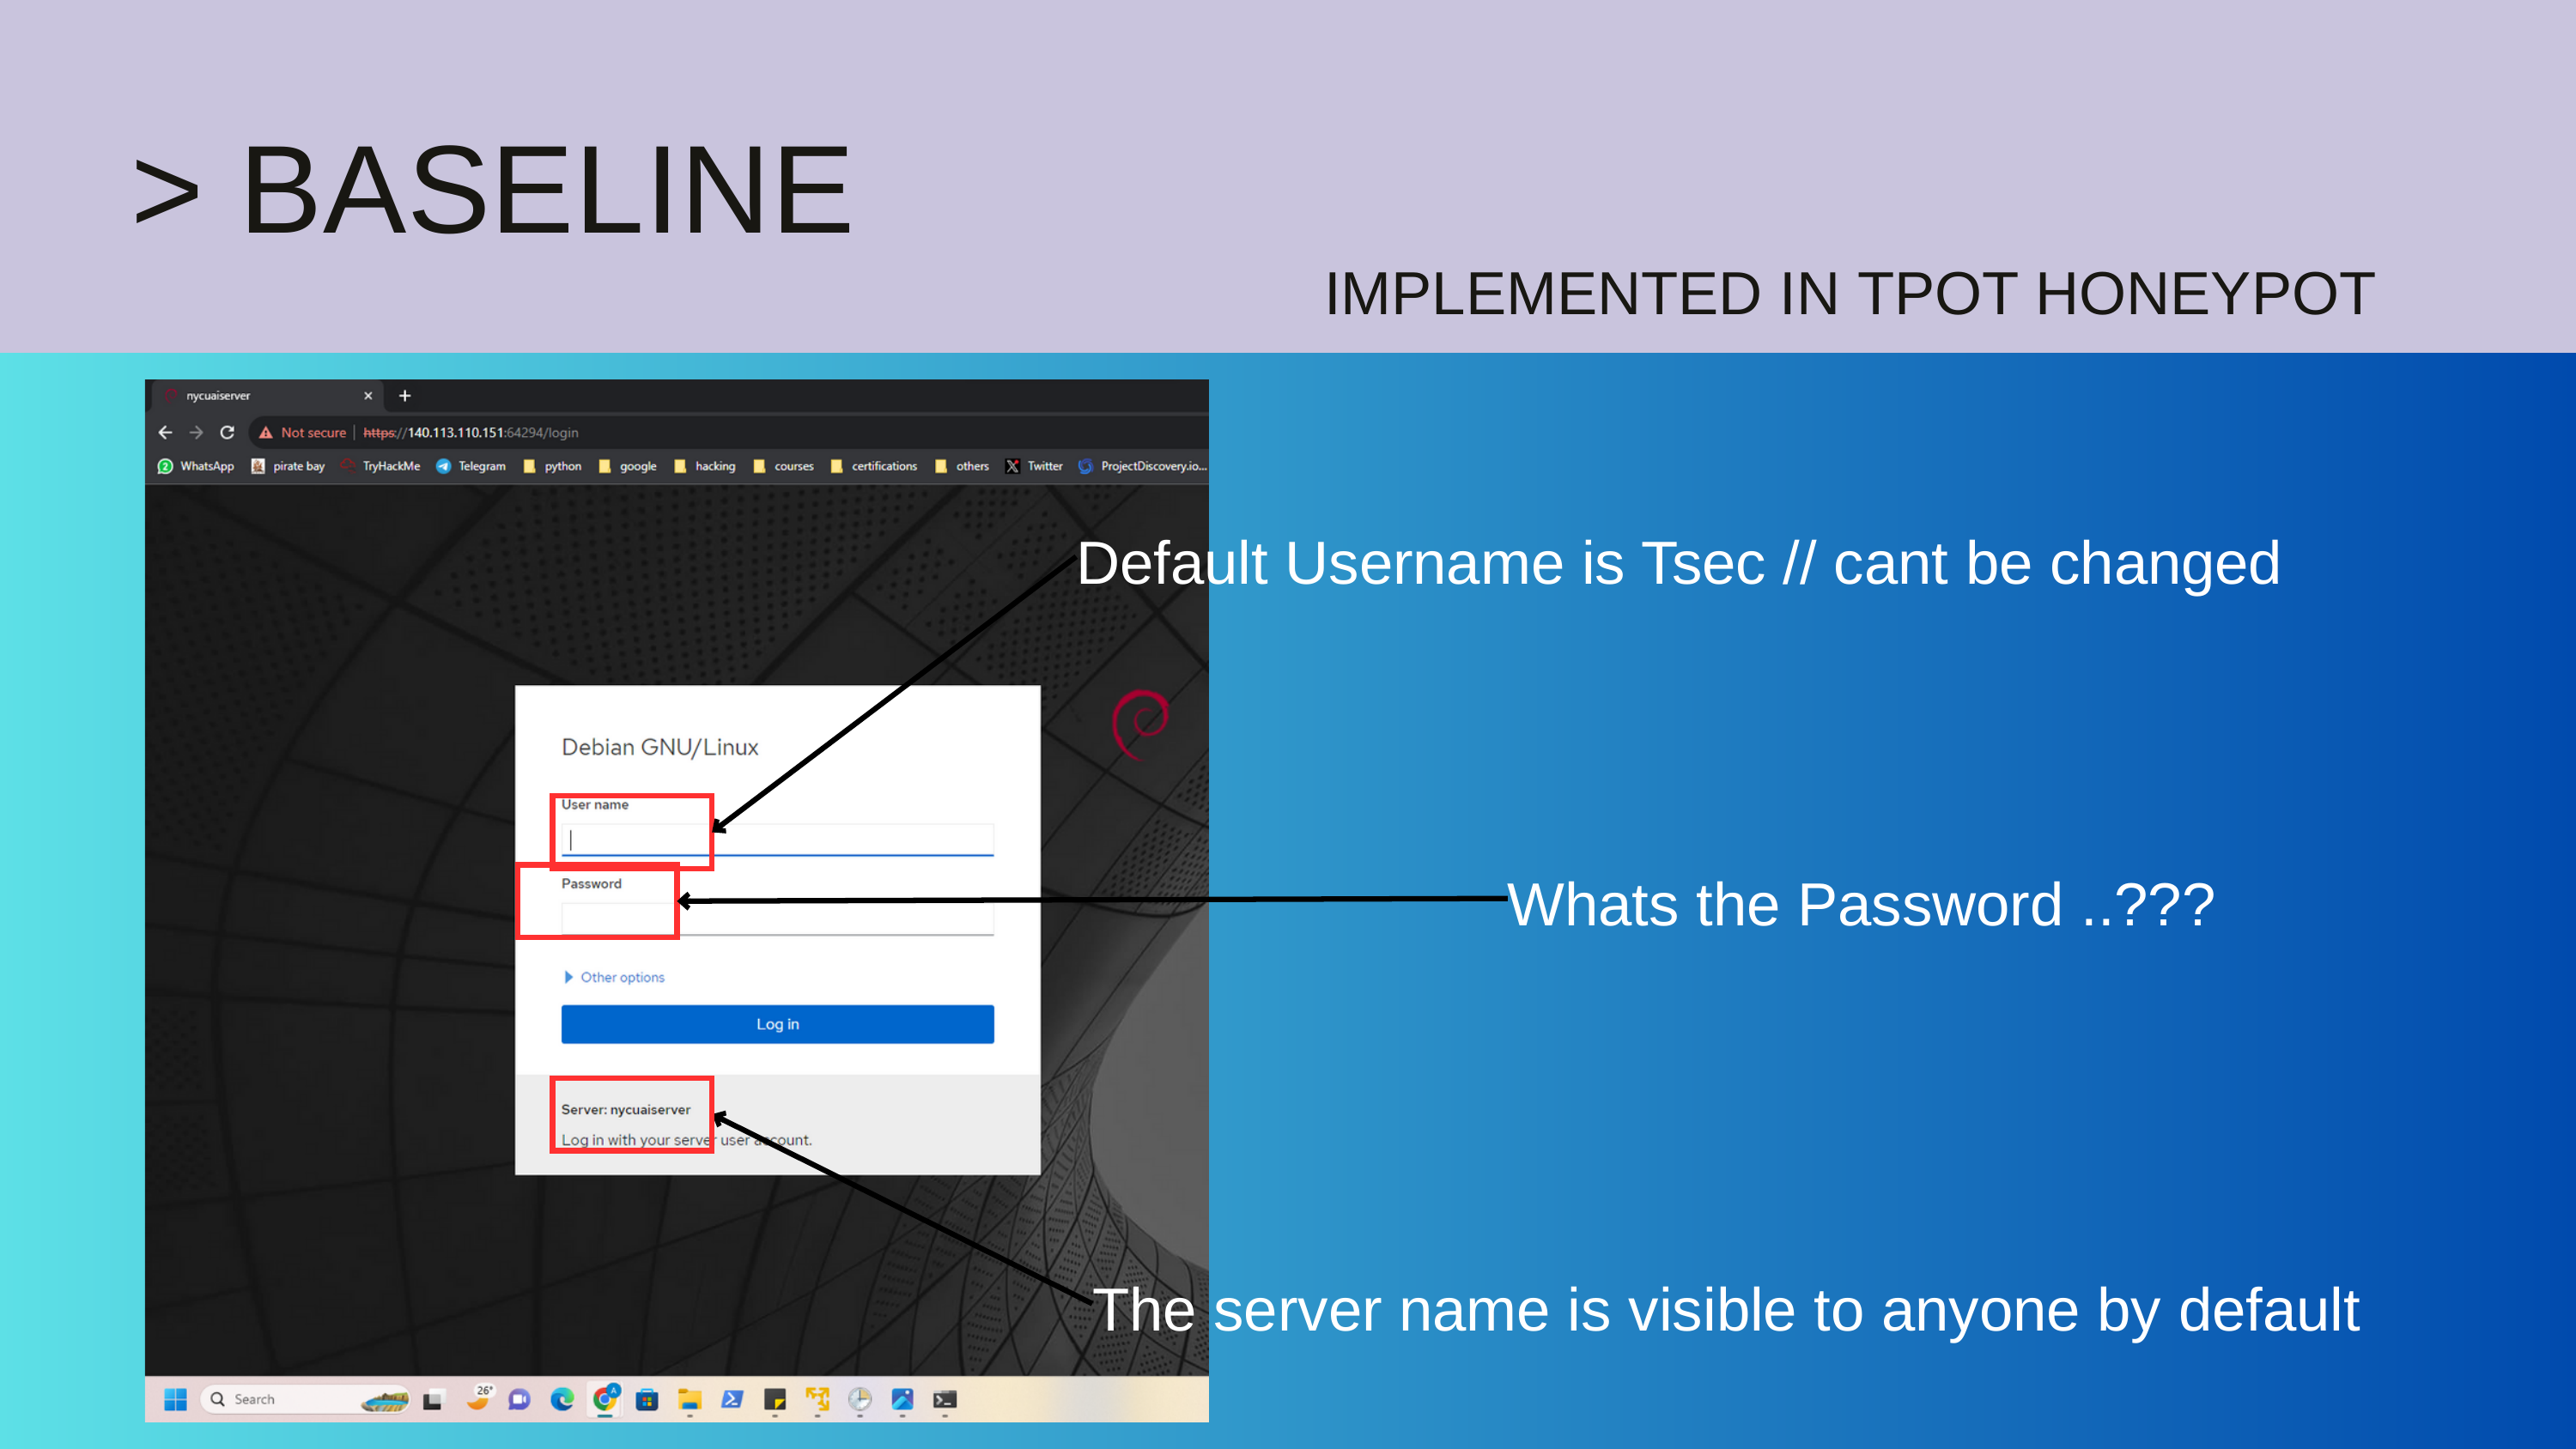

> BASELINE
IMPLEMENTED IN TPOT HONEYPOT

Default Username is Tsec // cant be changed

Whats the Password ..???

The server name is visible to anyone by default